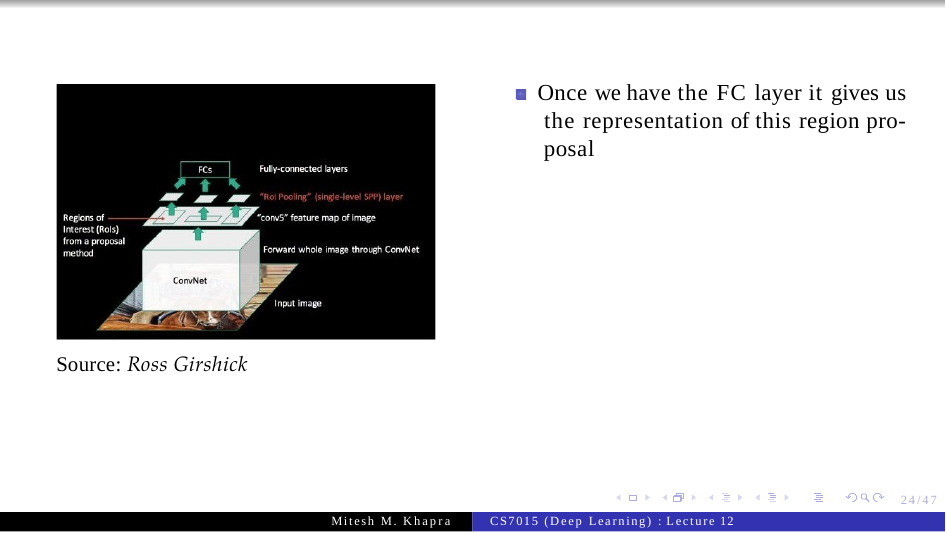

# Once we have the FC layer it gives us  the representation of this region pro-  posal

Source: Ross Girshick
24/47

Mitesh M. Khapra
CS7015 (Deep Learning) : Lecture 12